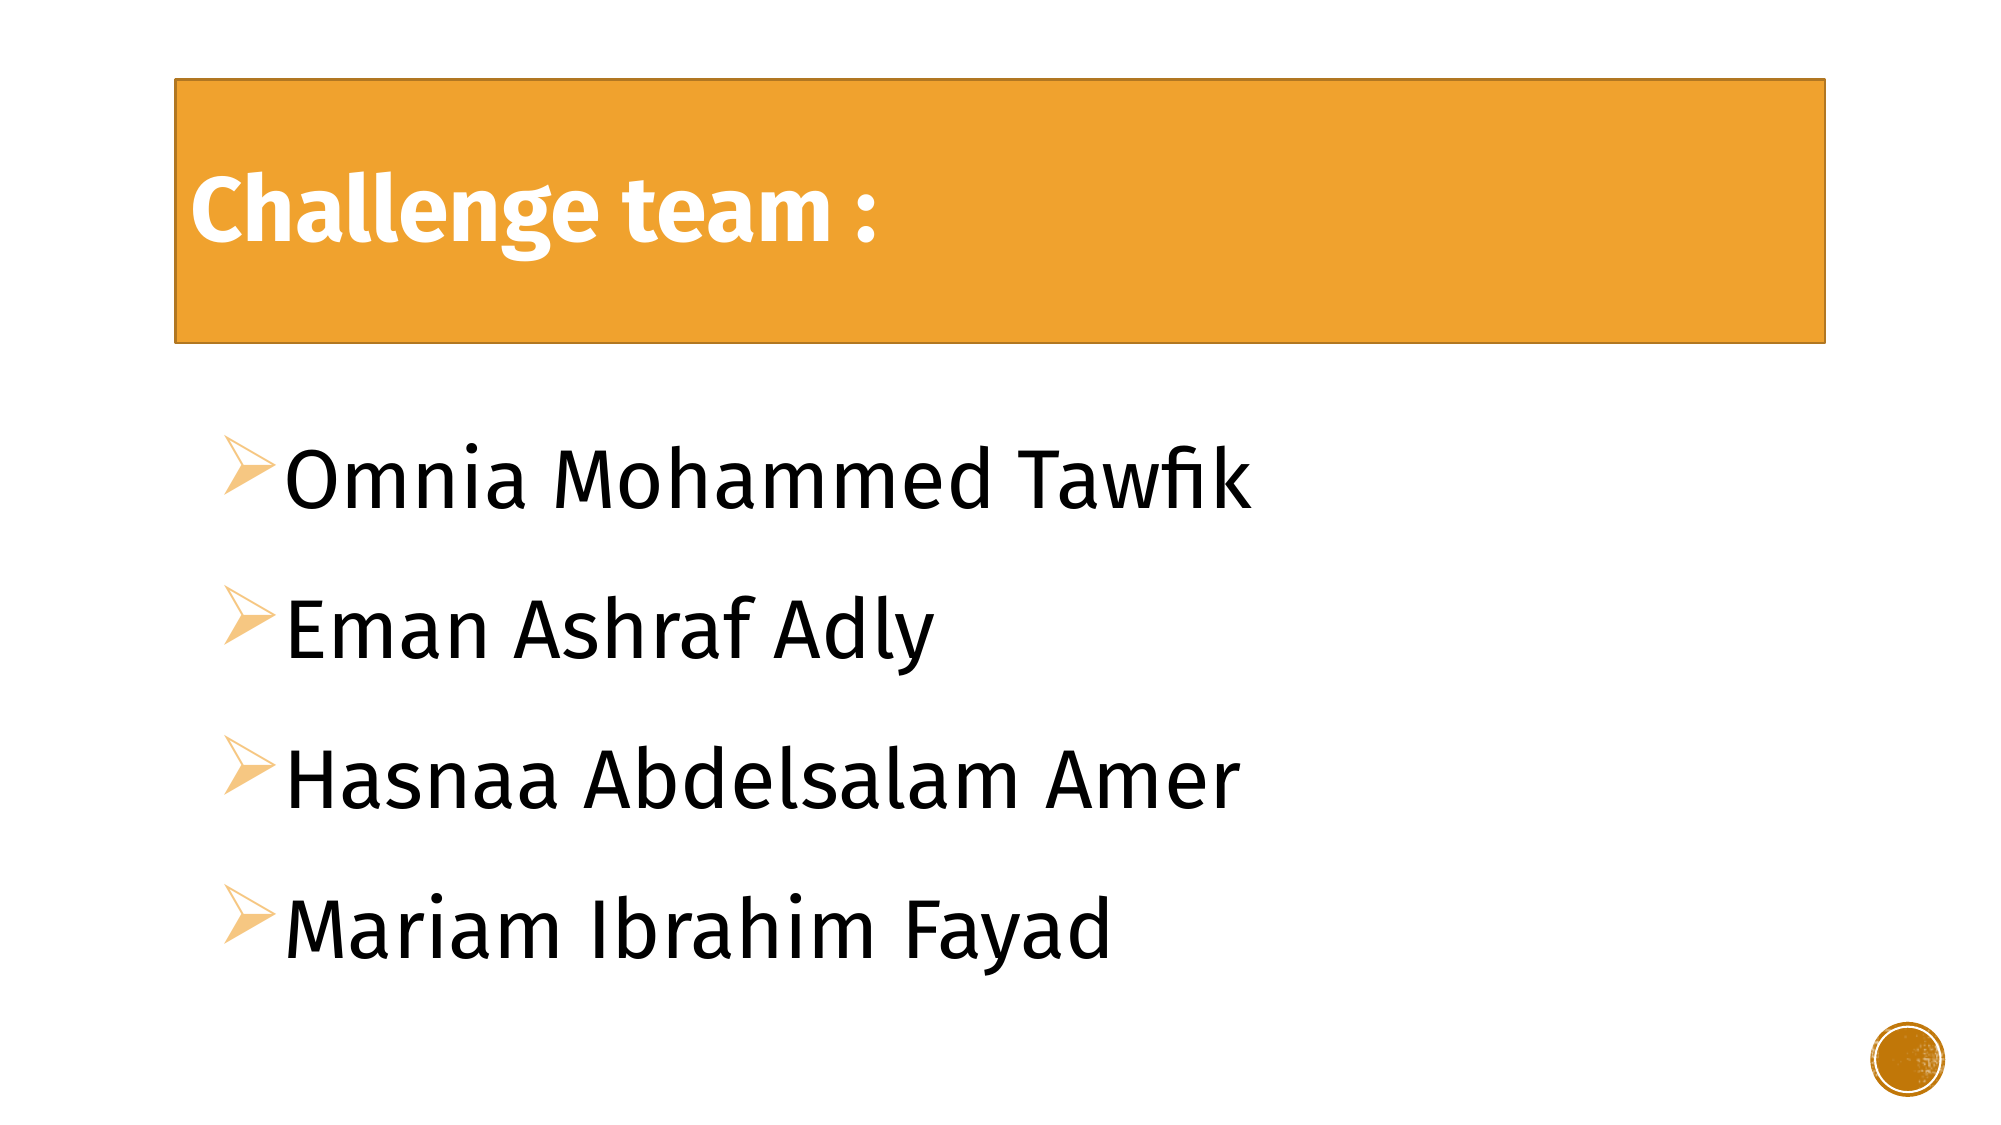

# Challenge team :
Omnia Mohammed Tawfik
Eman Ashraf Adly
Hasnaa Abdelsalam Amer
Mariam Ibrahim Fayad